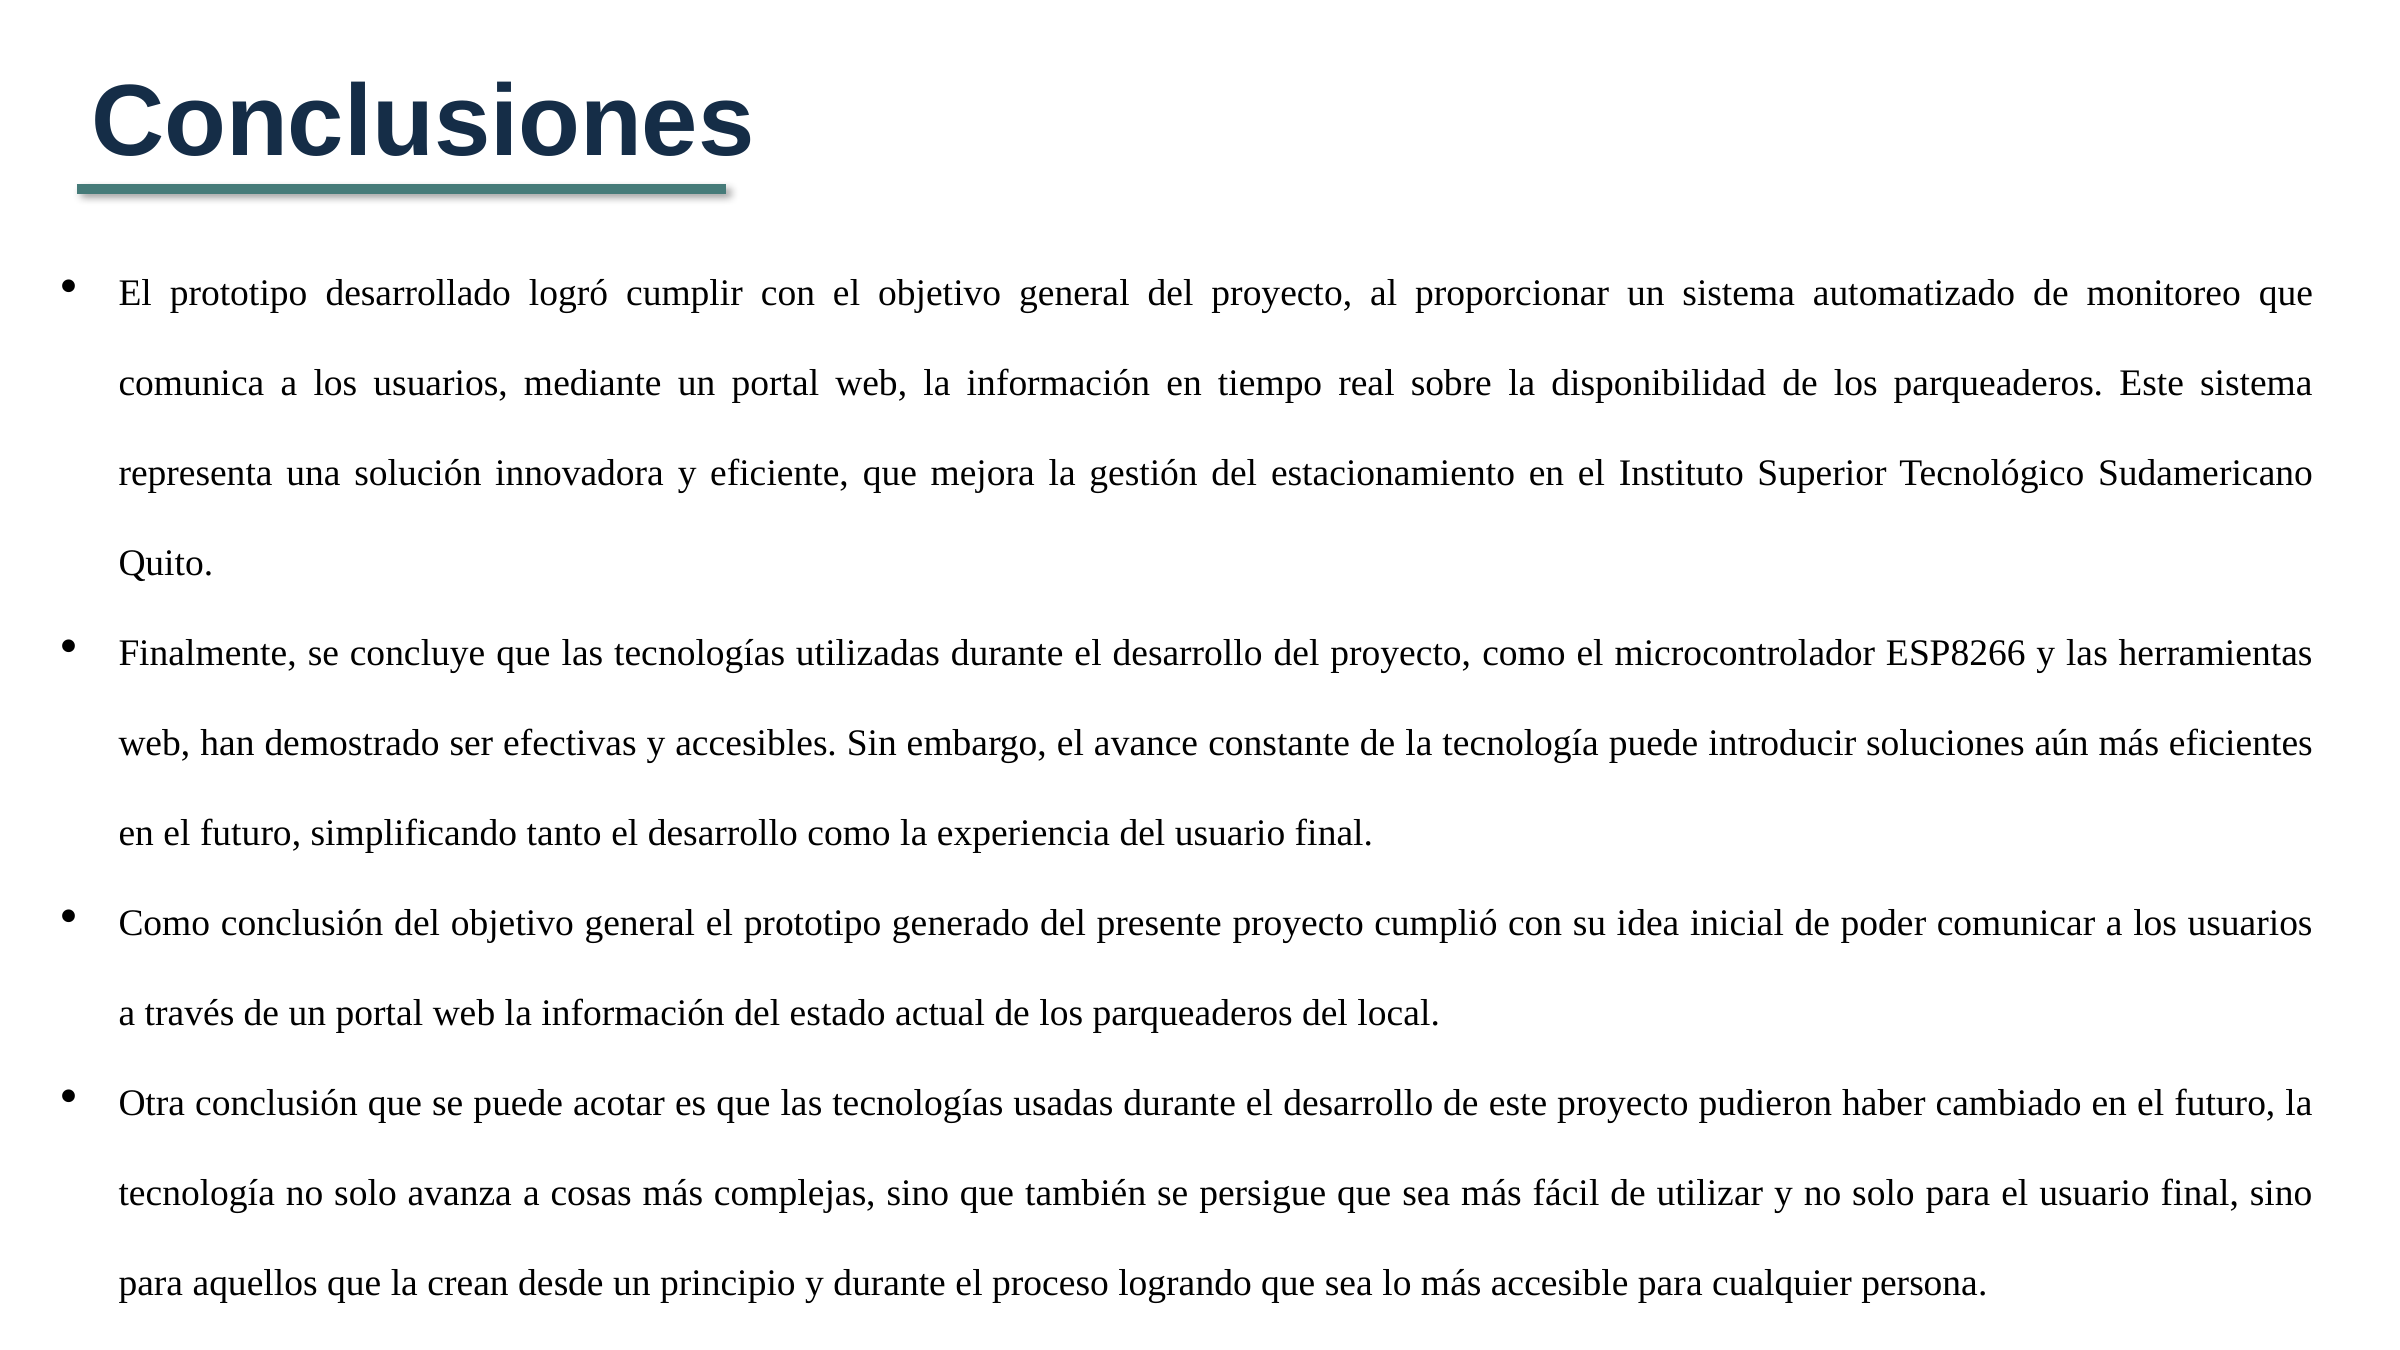

Conclusiones

El prototipo desarrollado logró cumplir con el objetivo general del proyecto, al proporcionar un sistema automatizado de monitoreo que comunica a los usuarios, mediante un portal web, la información en tiempo real sobre la disponibilidad de los parqueaderos. Este sistema representa una solución innovadora y eficiente, que mejora la gestión del estacionamiento en el Instituto Superior Tecnológico Sudamericano Quito.
Finalmente, se concluye que las tecnologías utilizadas durante el desarrollo del proyecto, como el microcontrolador ESP8266 y las herramientas web, han demostrado ser efectivas y accesibles. Sin embargo, el avance constante de la tecnología puede introducir soluciones aún más eficientes en el futuro, simplificando tanto el desarrollo como la experiencia del usuario final.
Como conclusión del objetivo general el prototipo generado del presente proyecto cumplió con su idea inicial de poder comunicar a los usuarios a través de un portal web la información del estado actual de los parqueaderos del local.
Otra conclusión que se puede acotar es que las tecnologías usadas durante el desarrollo de este proyecto pudieron haber cambiado en el futuro, la tecnología no solo avanza a cosas más complejas, sino que también se persigue que sea más fácil de utilizar y no solo para el usuario final, sino para aquellos que la crean desde un principio y durante el proceso logrando que sea lo más accesible para cualquier persona.
Para cables eléctricos es preferible usar un calibre de 8 AWG debido a que es la medida utilizada para cometidas eléctricas.